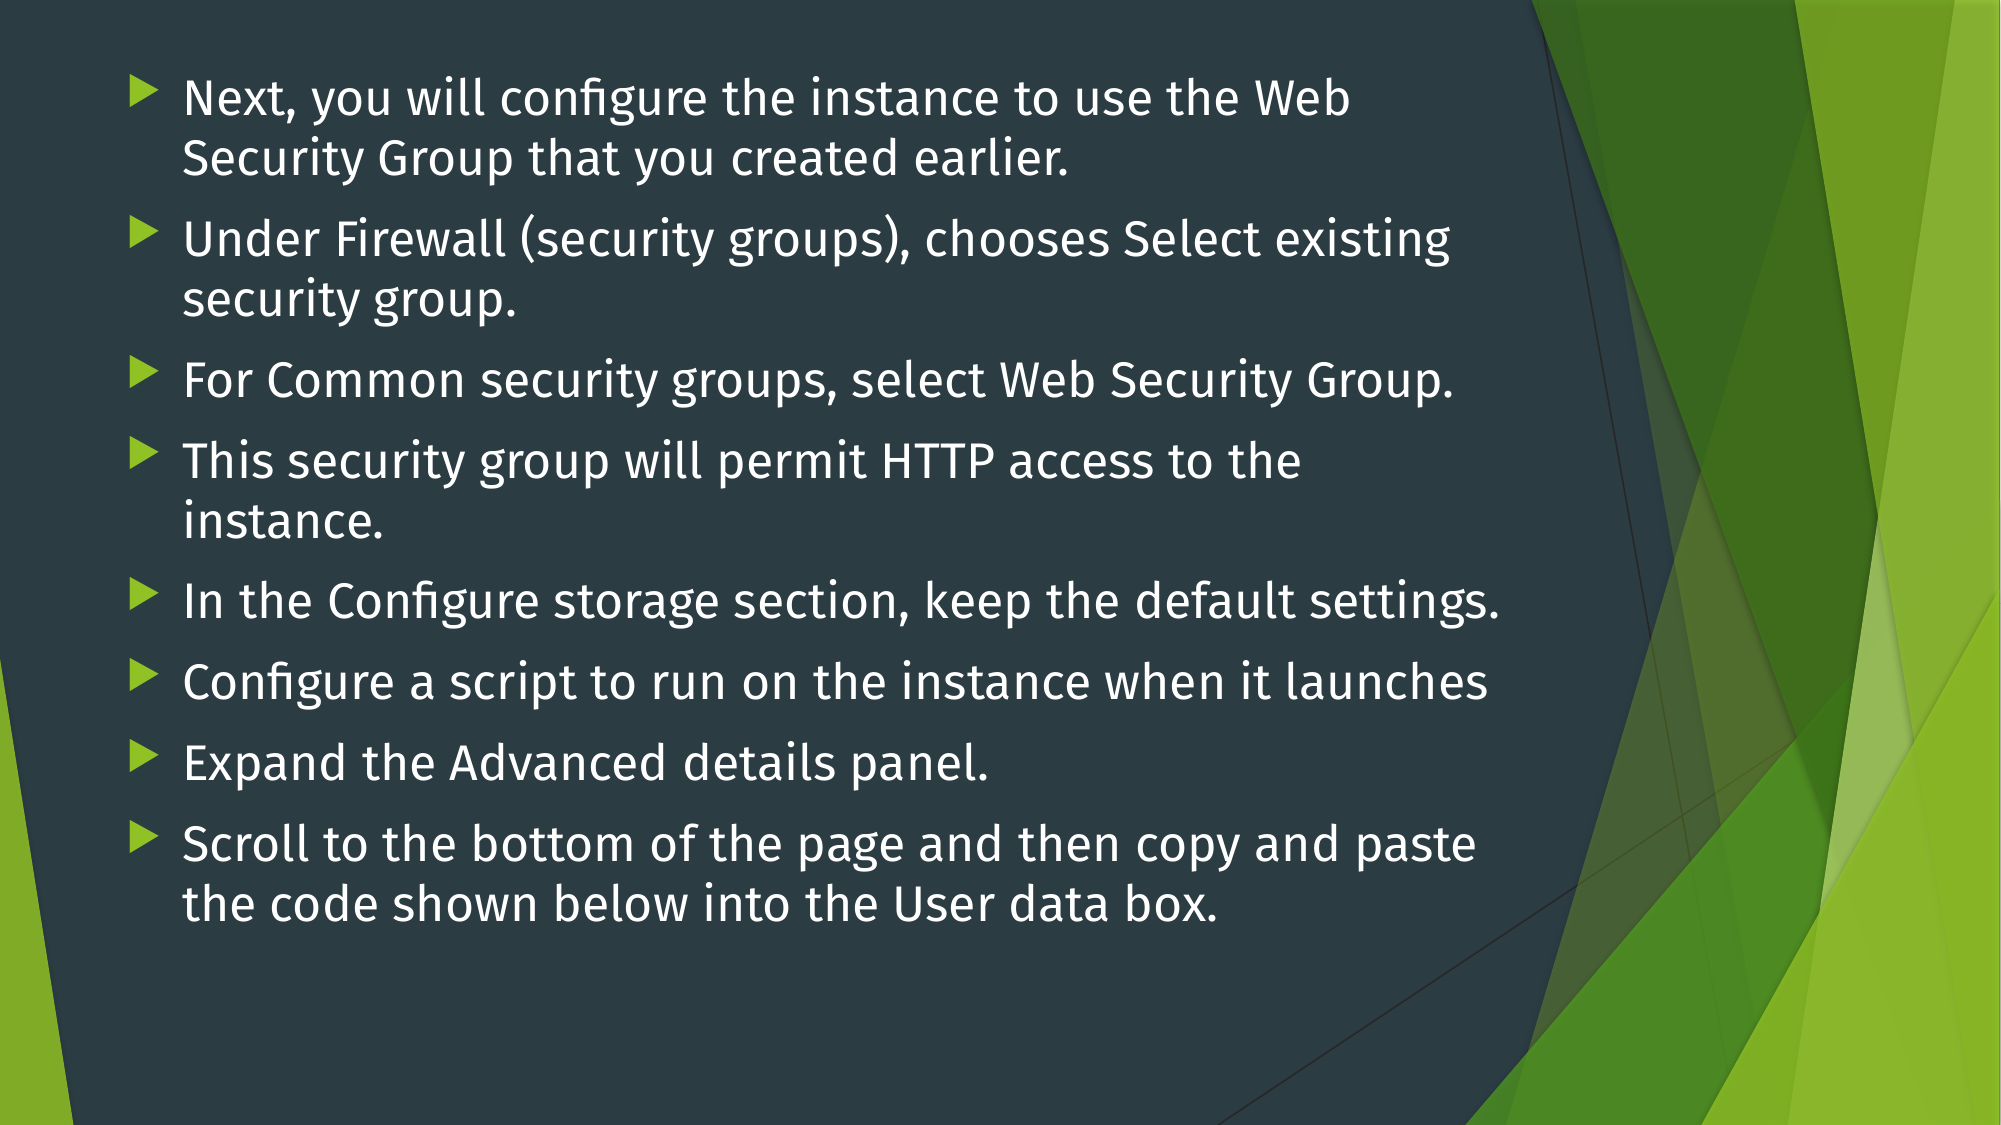

Next, you will configure the instance to use the Web Security Group that you created earlier.
Under Firewall (security groups), chooses Select existing security group.
For Common security groups, select Web Security Group.
This security group will permit HTTP access to the instance.
In the Configure storage section, keep the default settings.
Configure a script to run on the instance when it launches
Expand the Advanced details panel.
Scroll to the bottom of the page and then copy and paste the code shown below into the User data box.